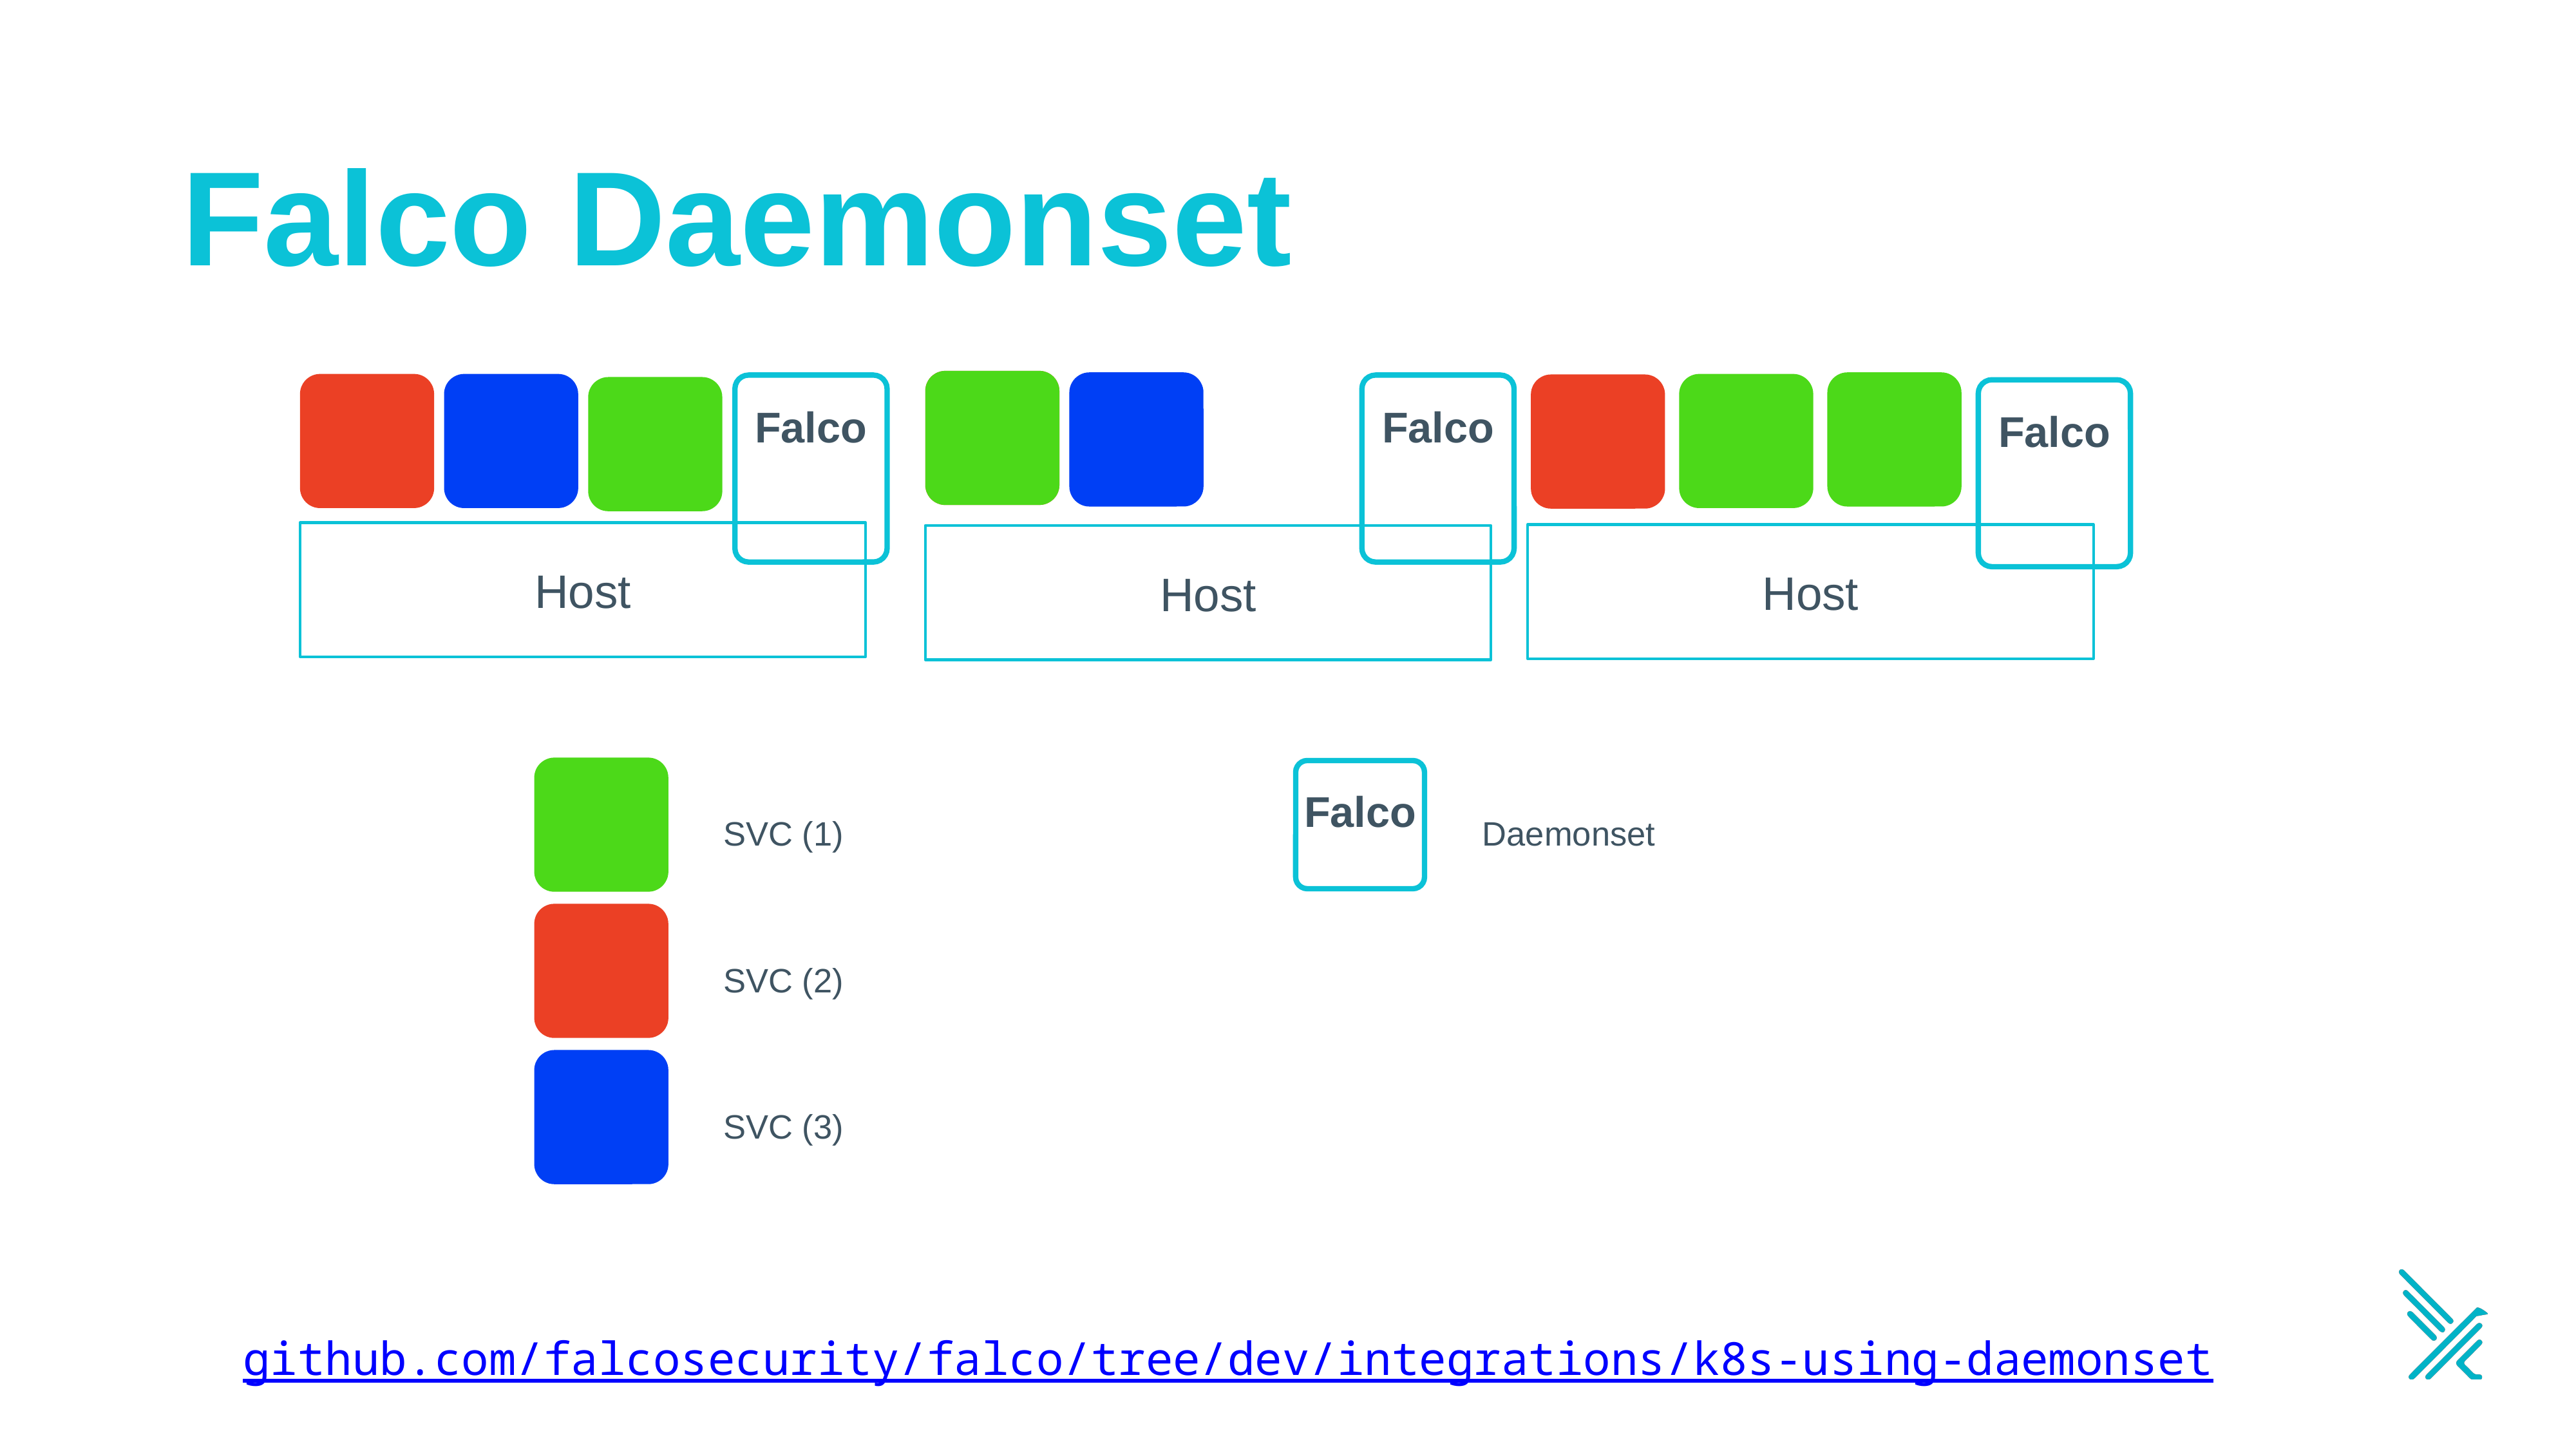

# Falco Daemonset

Falco
Falco

Falco
Host
Host
Host

Falco
SVC (1)
Daemonset

SVC (2)

SVC (3)
github.com/falcosecurity/falco/tree/dev/integrations/k8s-using-daemonset